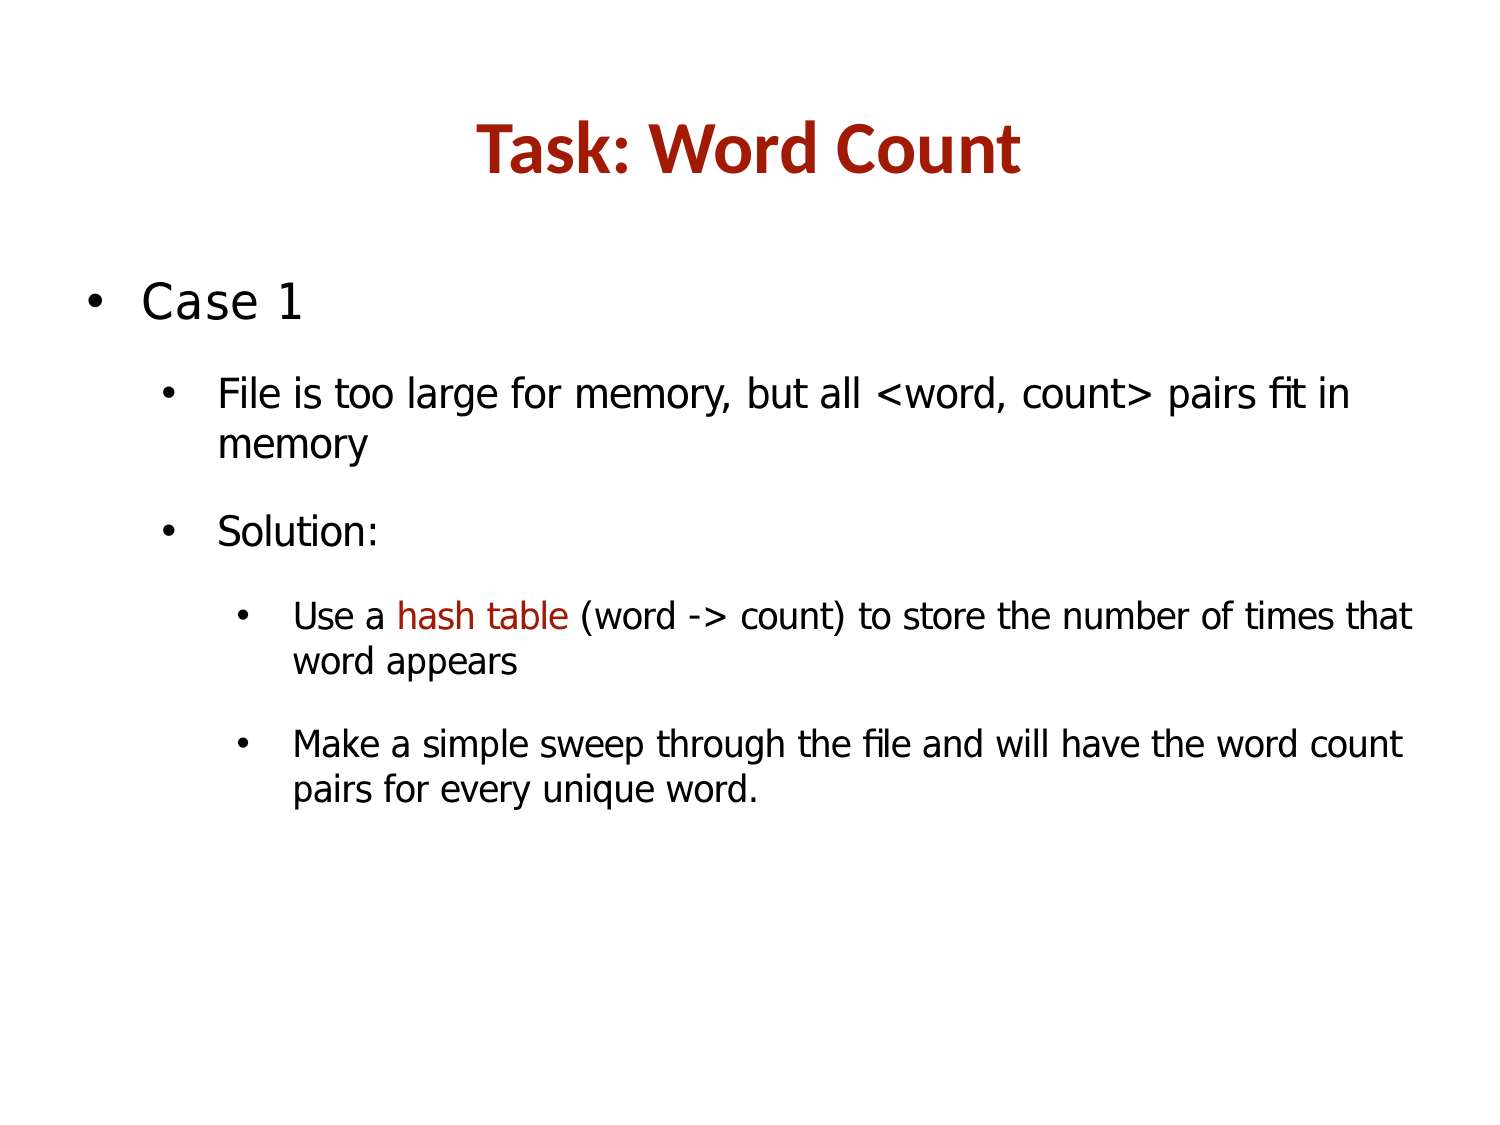

# Task: Word Count
Case 1
File is too large for memory, but all <word, count> pairs fit in memory
Solution:
Use a hash table (word -> count) to store the number of times that word appears
Make a simple sweep through the file and will have the word count pairs for every unique word.